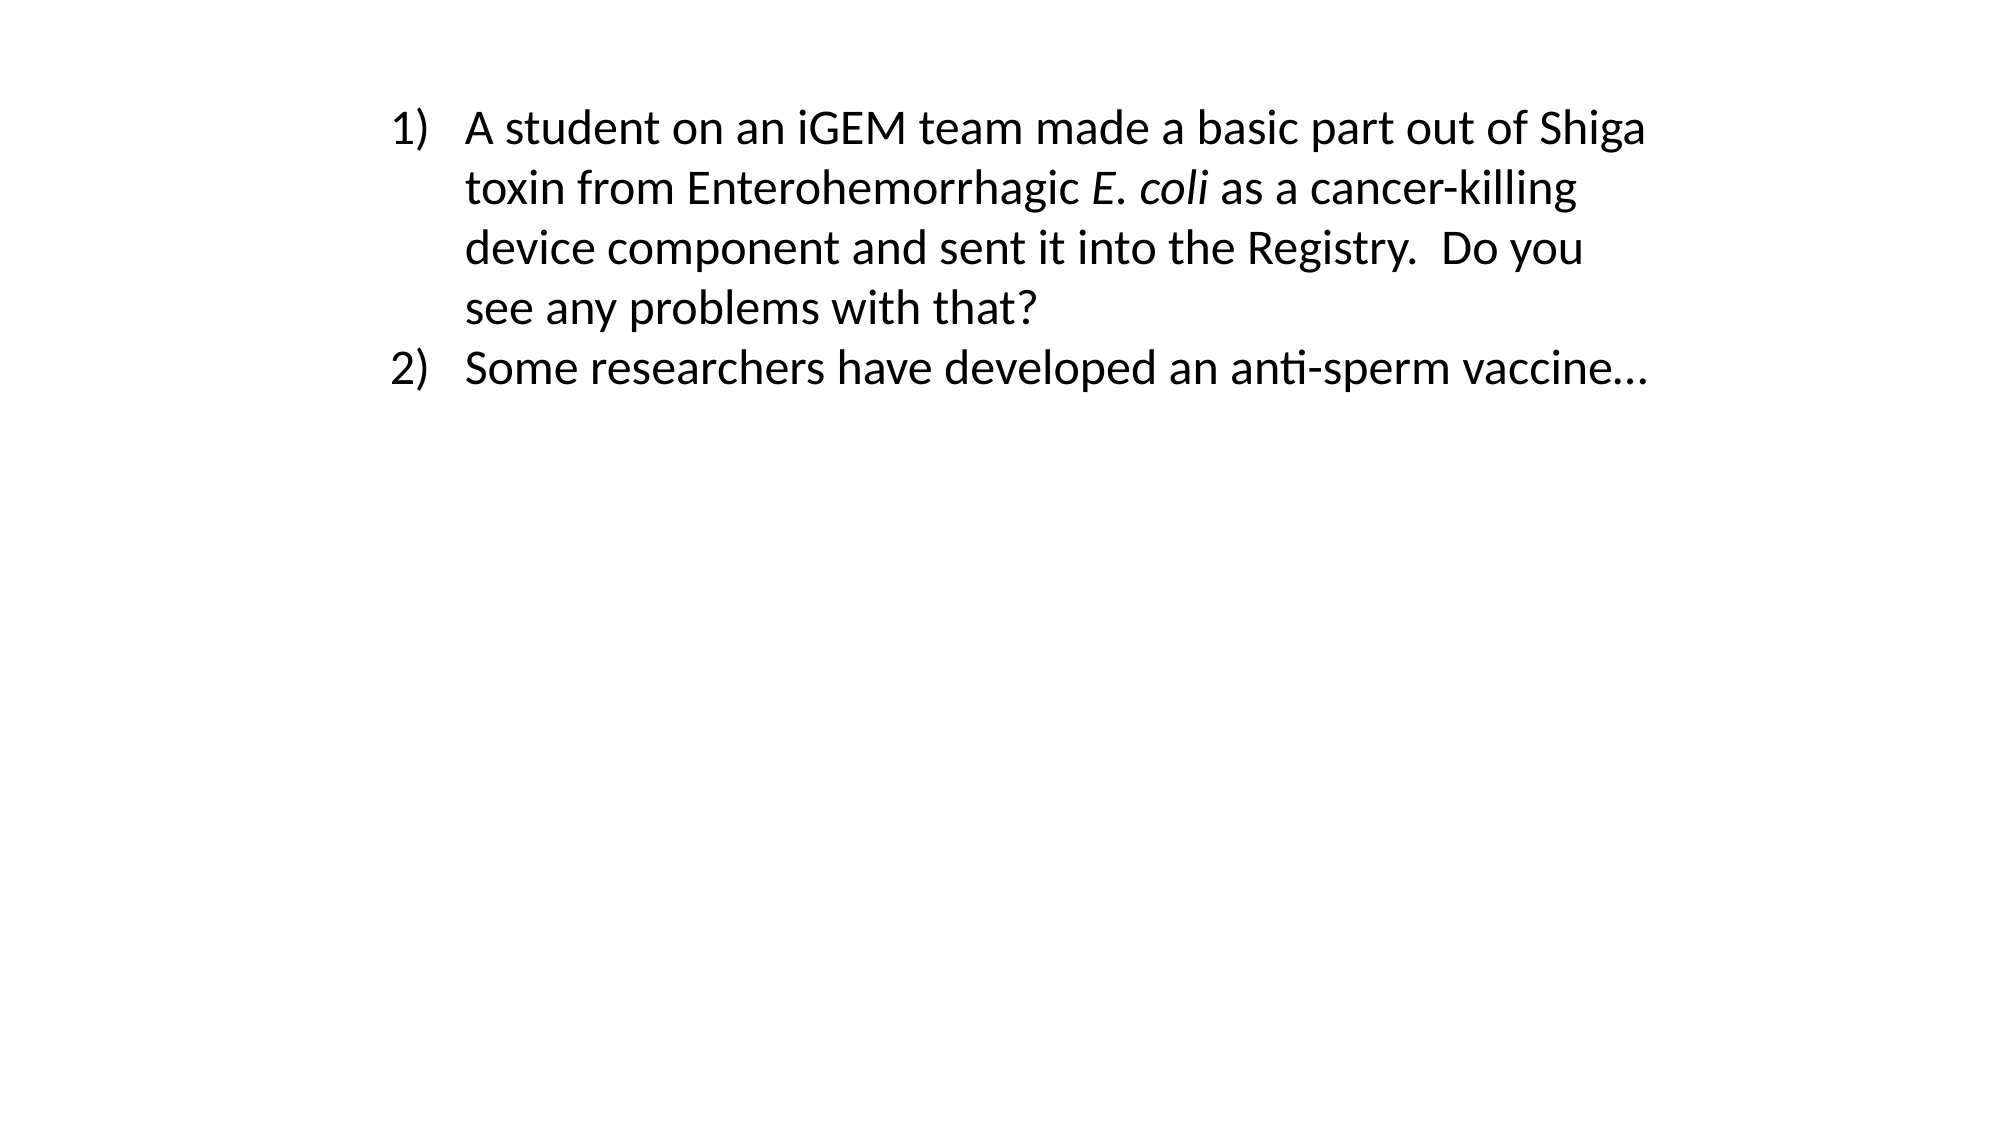

A student on an iGEM team made a basic part out of Shiga toxin from Enterohemorrhagic E. coli as a cancer-killing device component and sent it into the Registry.  Do you see any problems with that?
Some researchers have developed an anti-sperm vaccine…